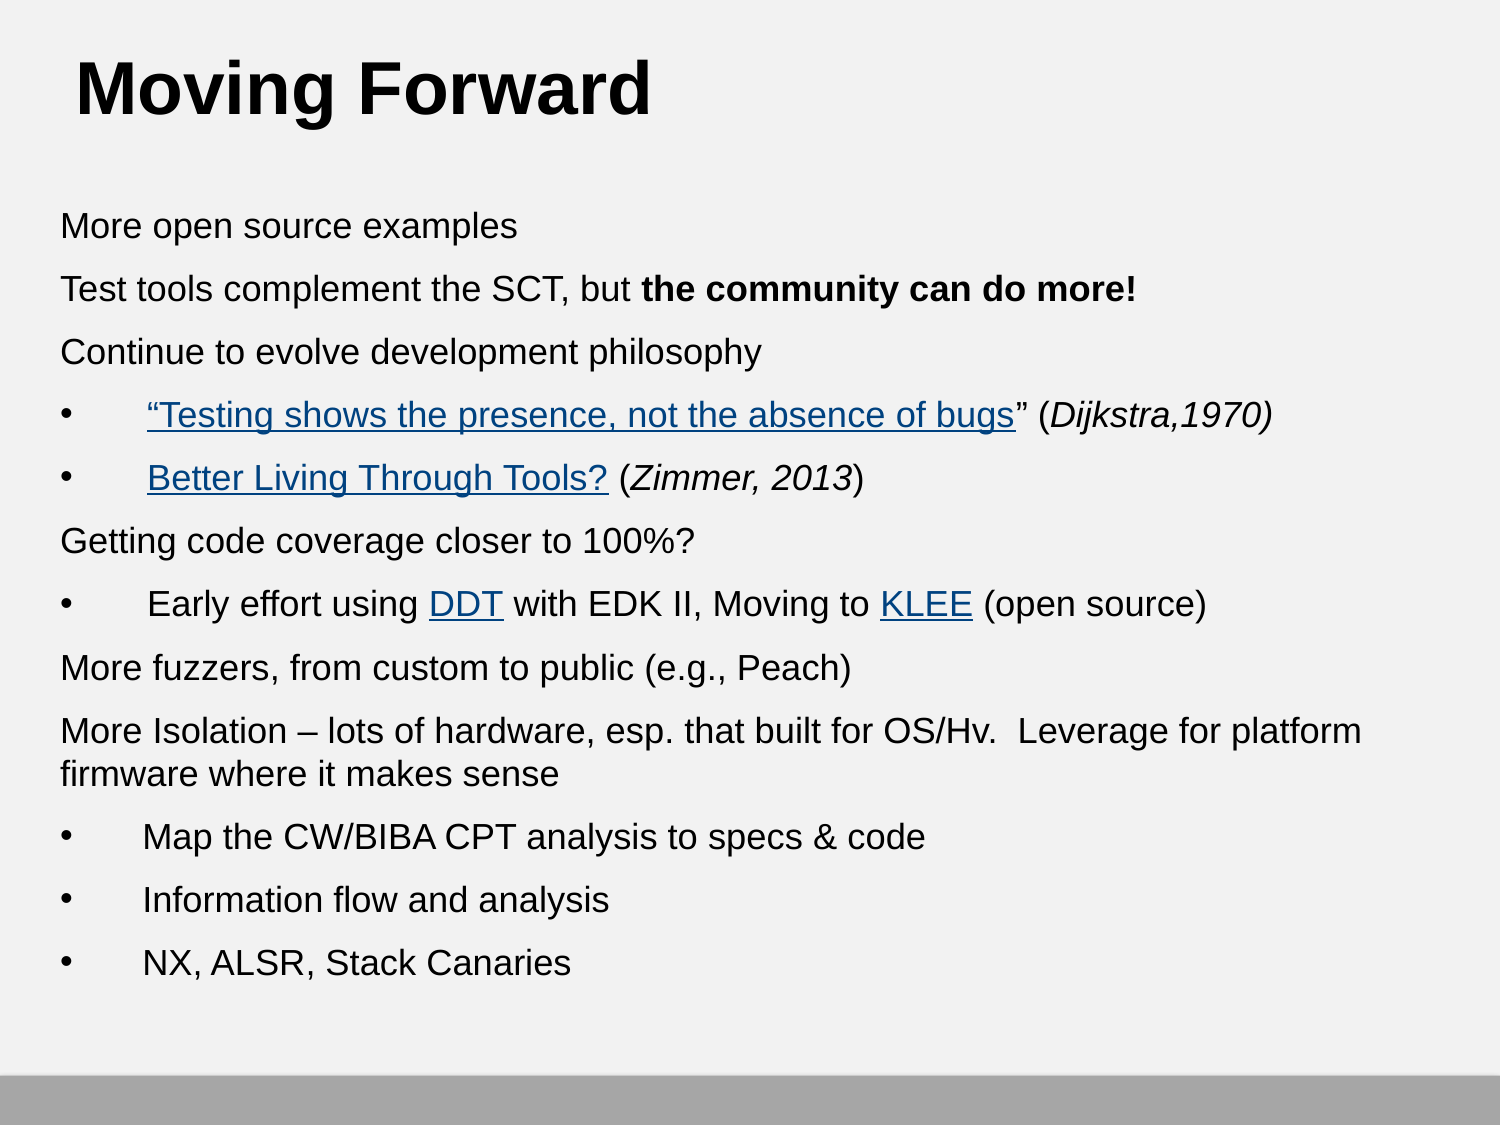

# Moving Forward
More open source examples
Test tools complement the SCT, but the community can do more!
Continue to evolve development philosophy
“Testing shows the presence, not the absence of bugs” (Dijkstra,1970)
Better Living Through Tools? (Zimmer, 2013)
Getting code coverage closer to 100%?
Early effort using DDT with EDK II, Moving to KLEE (open source)
More fuzzers, from custom to public (e.g., Peach)
More Isolation – lots of hardware, esp. that built for OS/Hv.  Leverage for platform firmware where it makes sense
   Map the CW/BIBA CPT analysis to specs & code
   Information flow and analysis
   NX, ALSR, Stack Canaries